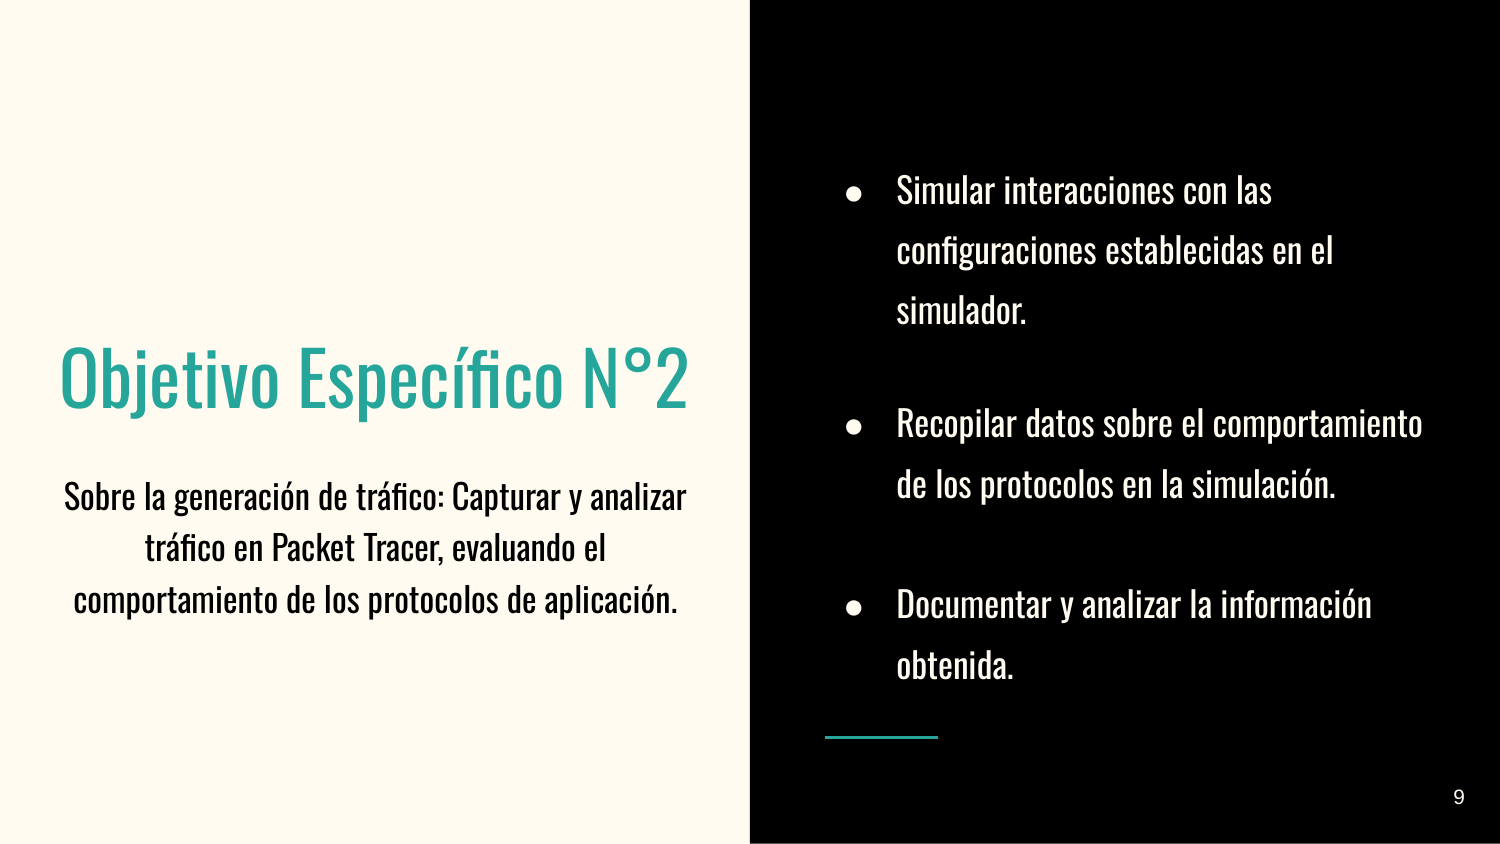

Simular interacciones con las configuraciones establecidas en el simulador.
Recopilar datos sobre el comportamiento de los protocolos en la simulación.
Documentar y analizar la información obtenida.
# Objetivo Específico N°2
Sobre la generación de tráfico: Capturar y analizar tráfico en Packet Tracer, evaluando el comportamiento de los protocolos de aplicación.
9